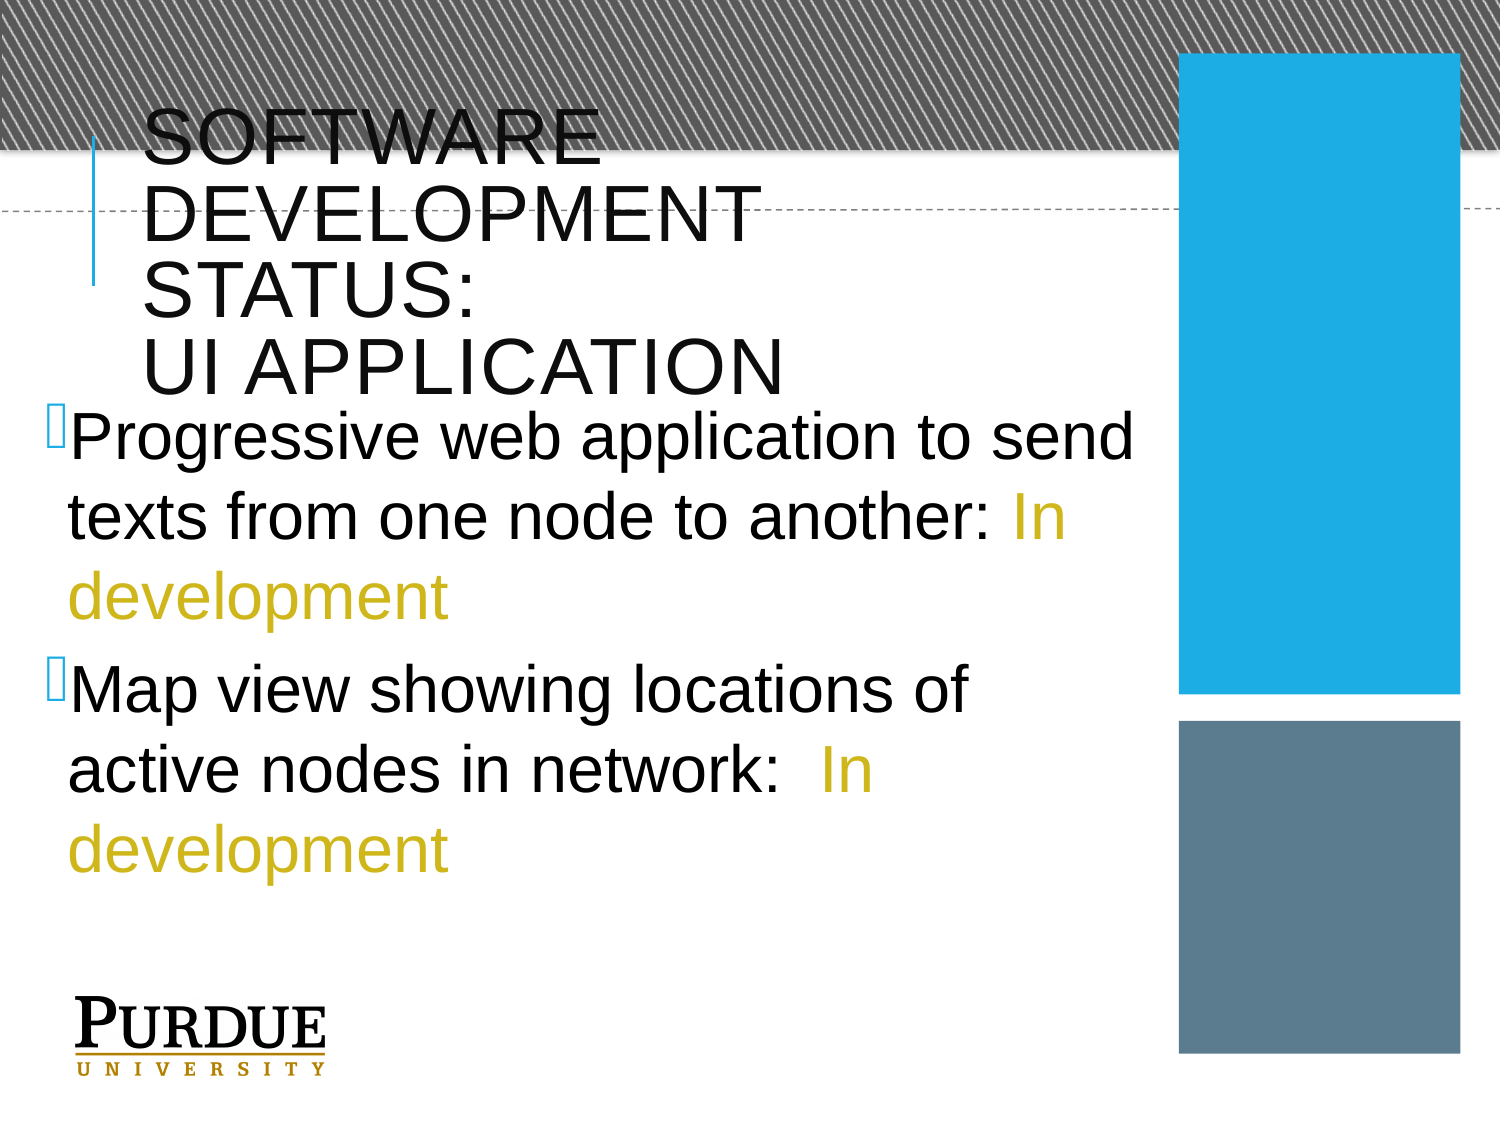

# Software development status: UI APPLICATION
Progressive web application to send texts from one node to another: In development
Map view showing locations of active nodes in network:  In development